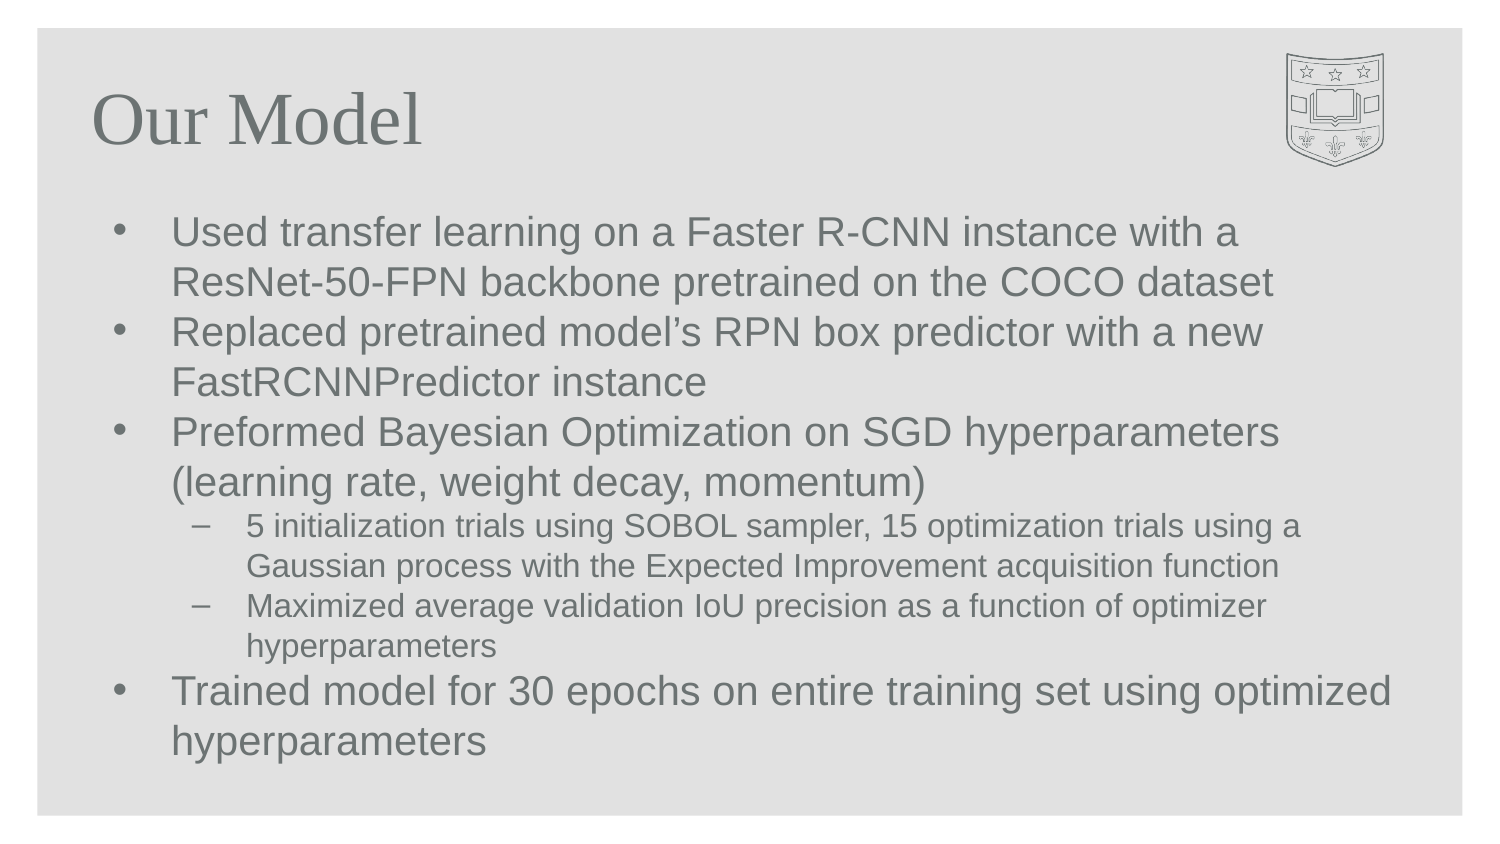

# Our Model
Used transfer learning on a Faster R-CNN instance with a ResNet-50-FPN backbone pretrained on the COCO dataset
Replaced pretrained model’s RPN box predictor with a new FastRCNNPredictor instance
Preformed Bayesian Optimization on SGD hyperparameters (learning rate, weight decay, momentum)
5 initialization trials using SOBOL sampler, 15 optimization trials using a Gaussian process with the Expected Improvement acquisition function
Maximized average validation IoU precision as a function of optimizer hyperparameters
Trained model for 30 epochs on entire training set using optimized hyperparameters